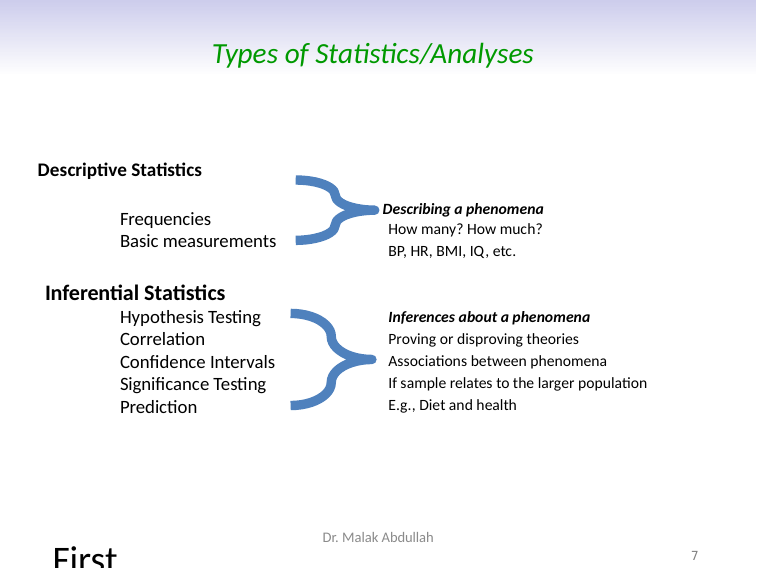

# Types of Statistics/Analyses
Descriptive Statistics
Describing a phenomena

Frequencies
Basic measurements

Inferential Statistics
Hypothesis Testing
Correlation
Confidence Intervals
Significance Testing
Prediction

How many? How much?
BP, HR, BMI, IQ, etc.

Inferences about a phenomena
Proving or disproving theories
Associations between phenomena
If sample relates to the larger population
E.g., Diet and health

First Semester 2021-2022
Dr. Malak Abdullah
7